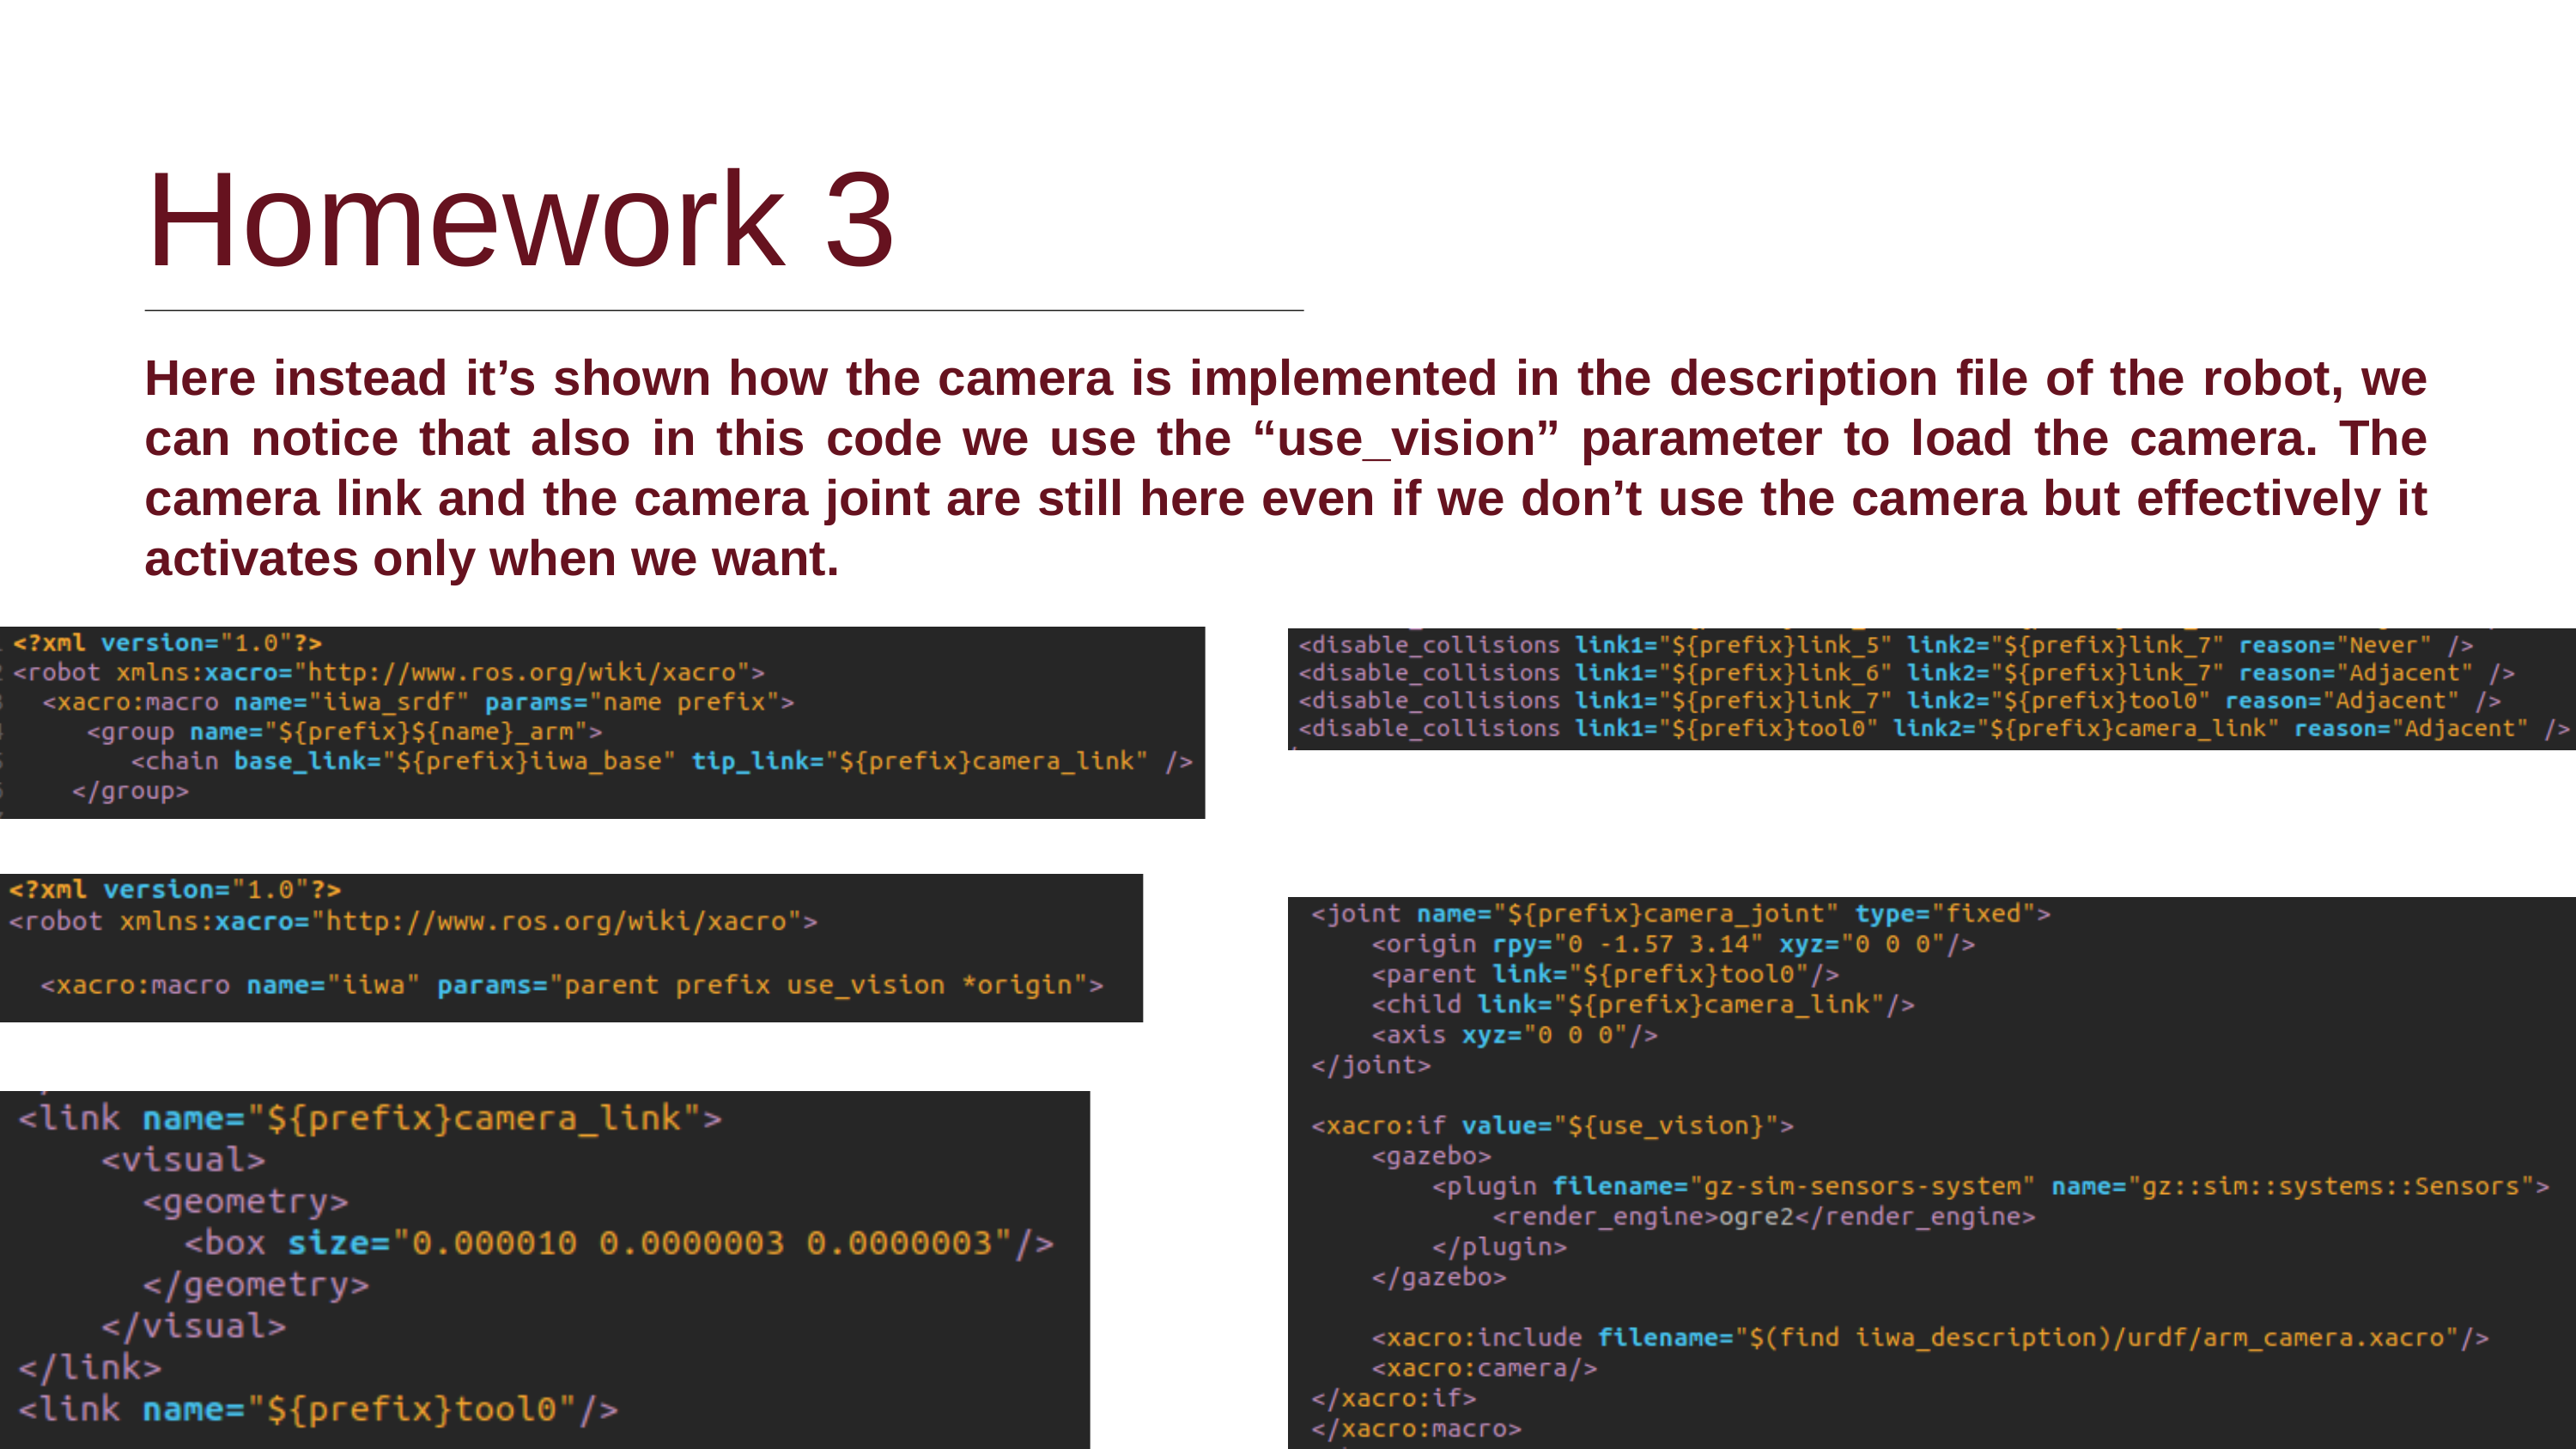

Homework 3

Here instead it’s shown how the camera is implemented in the description file of the robot, we can notice that also in this code we use the “use_vision” parameter to load the camera. The camera link and the camera joint are still here even if we don’t use the camera but effectively it activates only when we want.